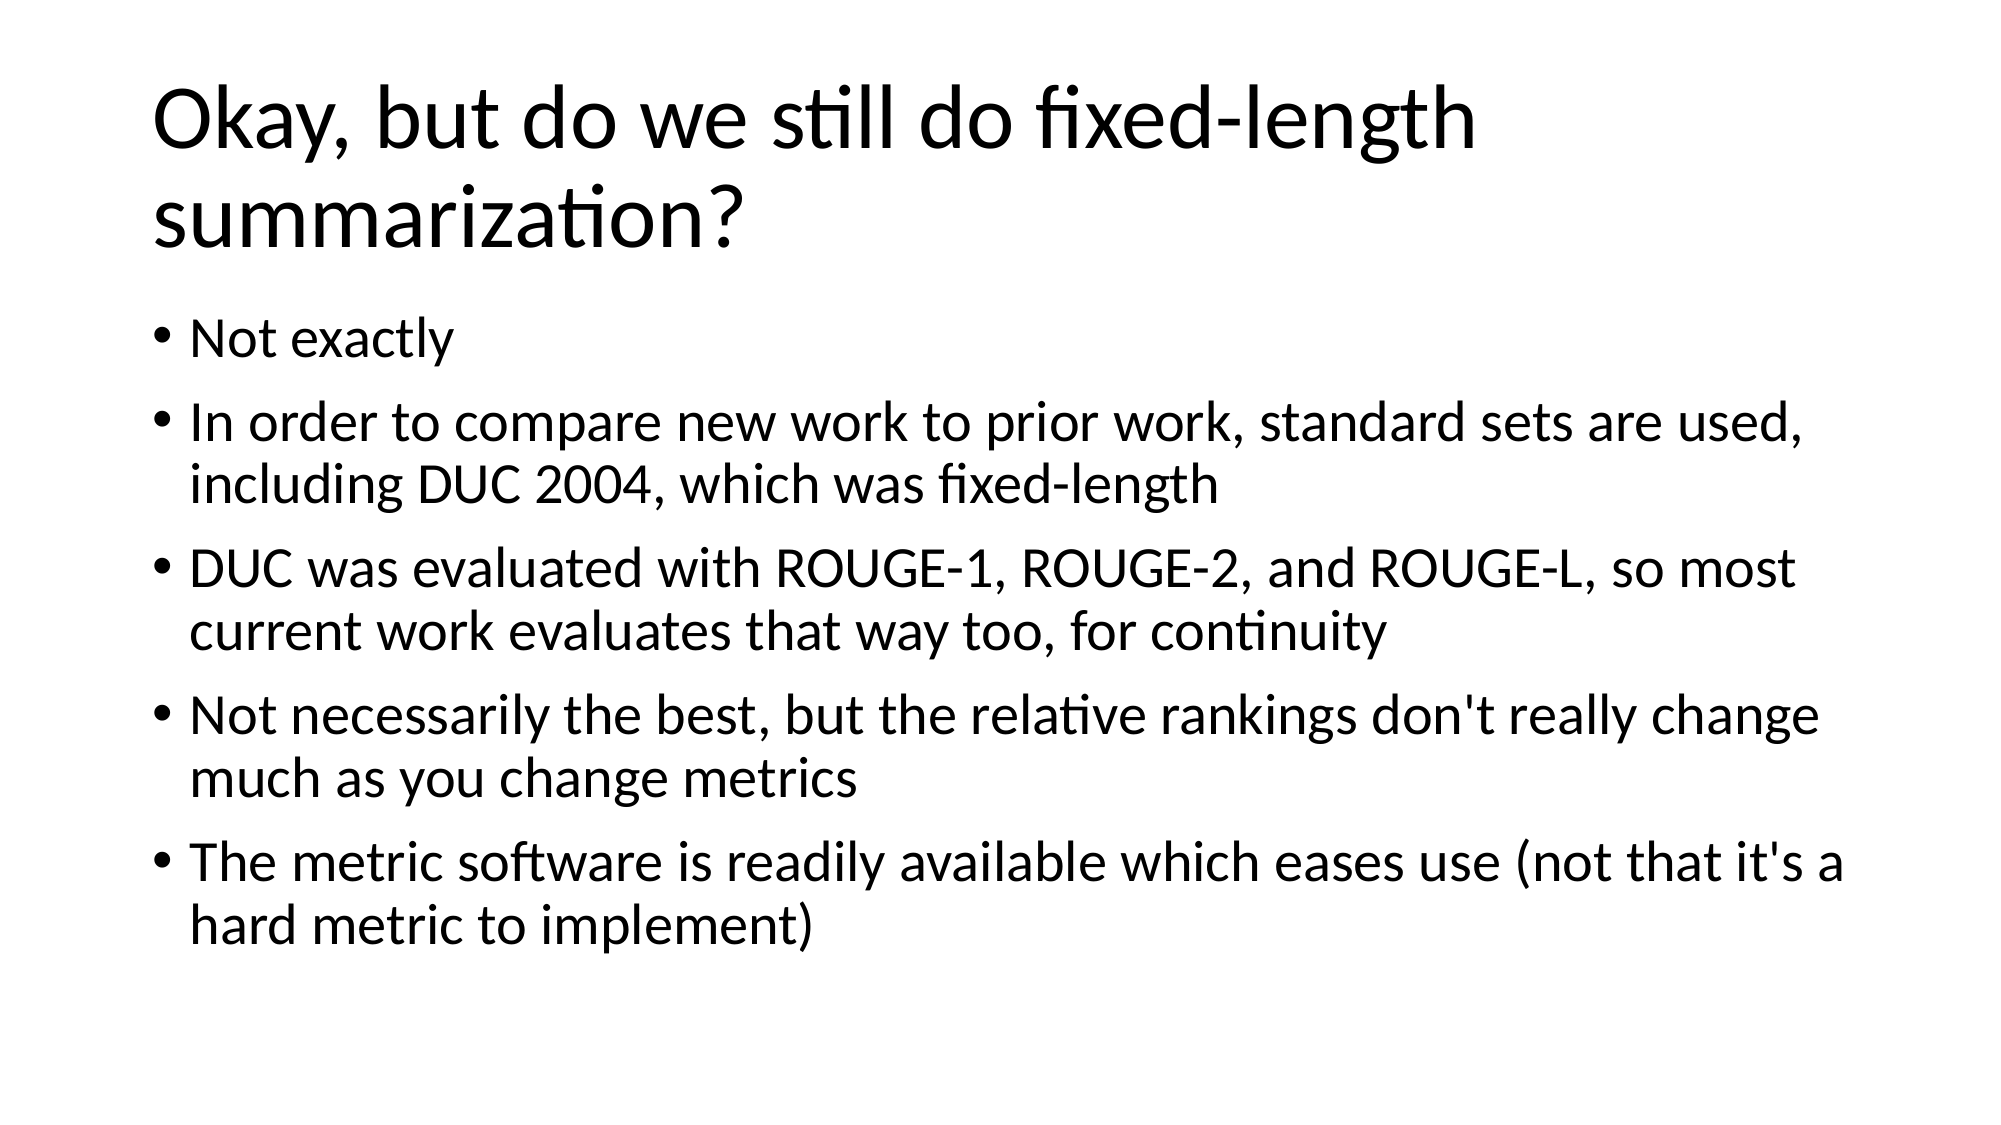

# Okay, but do we still do fixed-length summarization?
Not exactly
In order to compare new work to prior work, standard sets are used, including DUC 2004, which was fixed-length
DUC was evaluated with ROUGE-1, ROUGE-2, and ROUGE-L, so most current work evaluates that way too, for continuity
Not necessarily the best, but the relative rankings don't really change much as you change metrics
The metric software is readily available which eases use (not that it's a hard metric to implement)